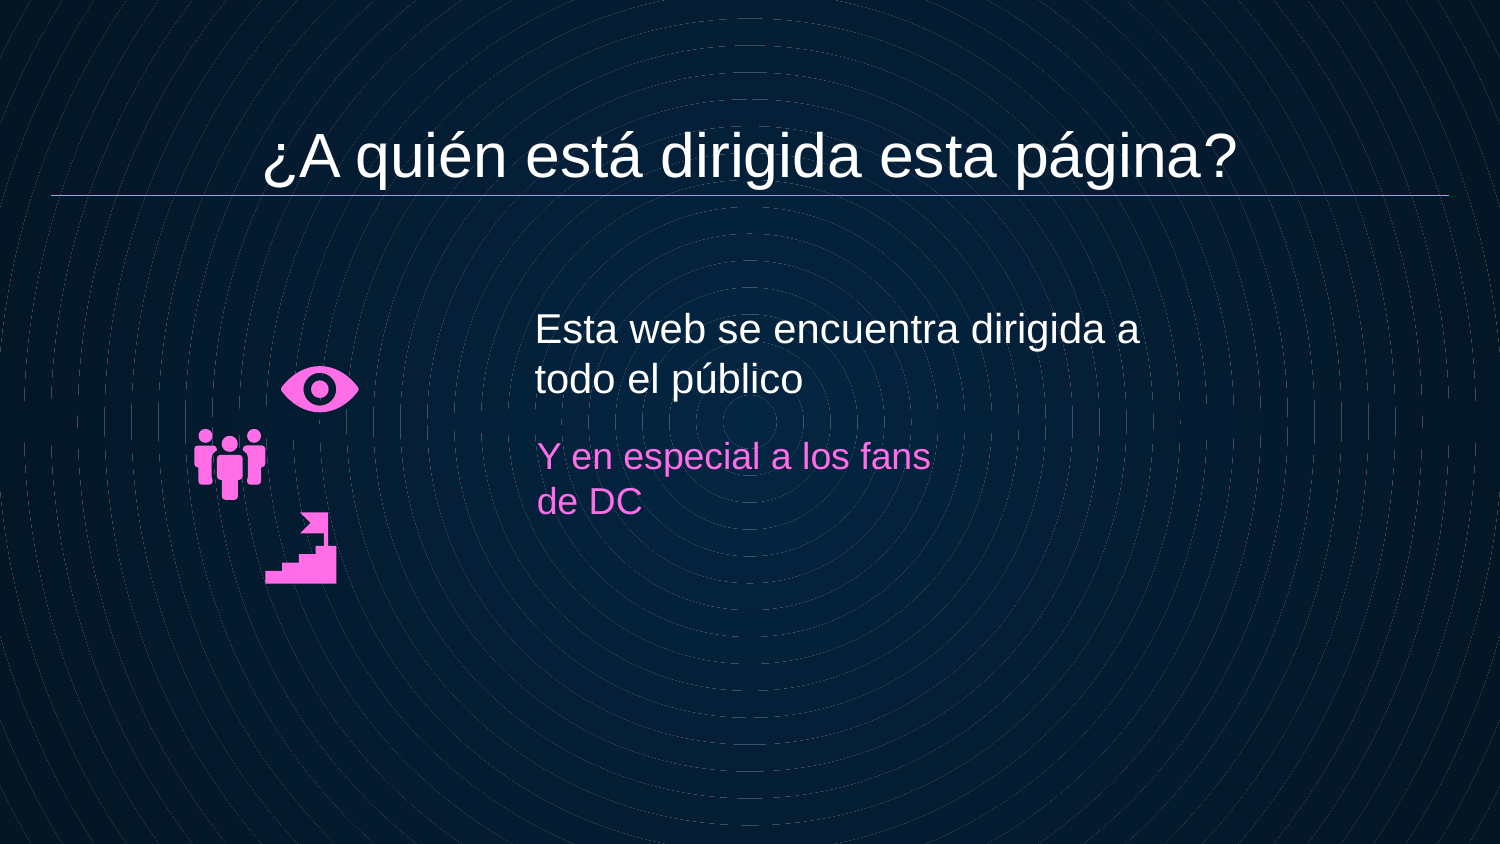

# ¿A quién está dirigida esta página?

Esta web se encuentra dirigida a todo el público
Y en especial a los fans de DC